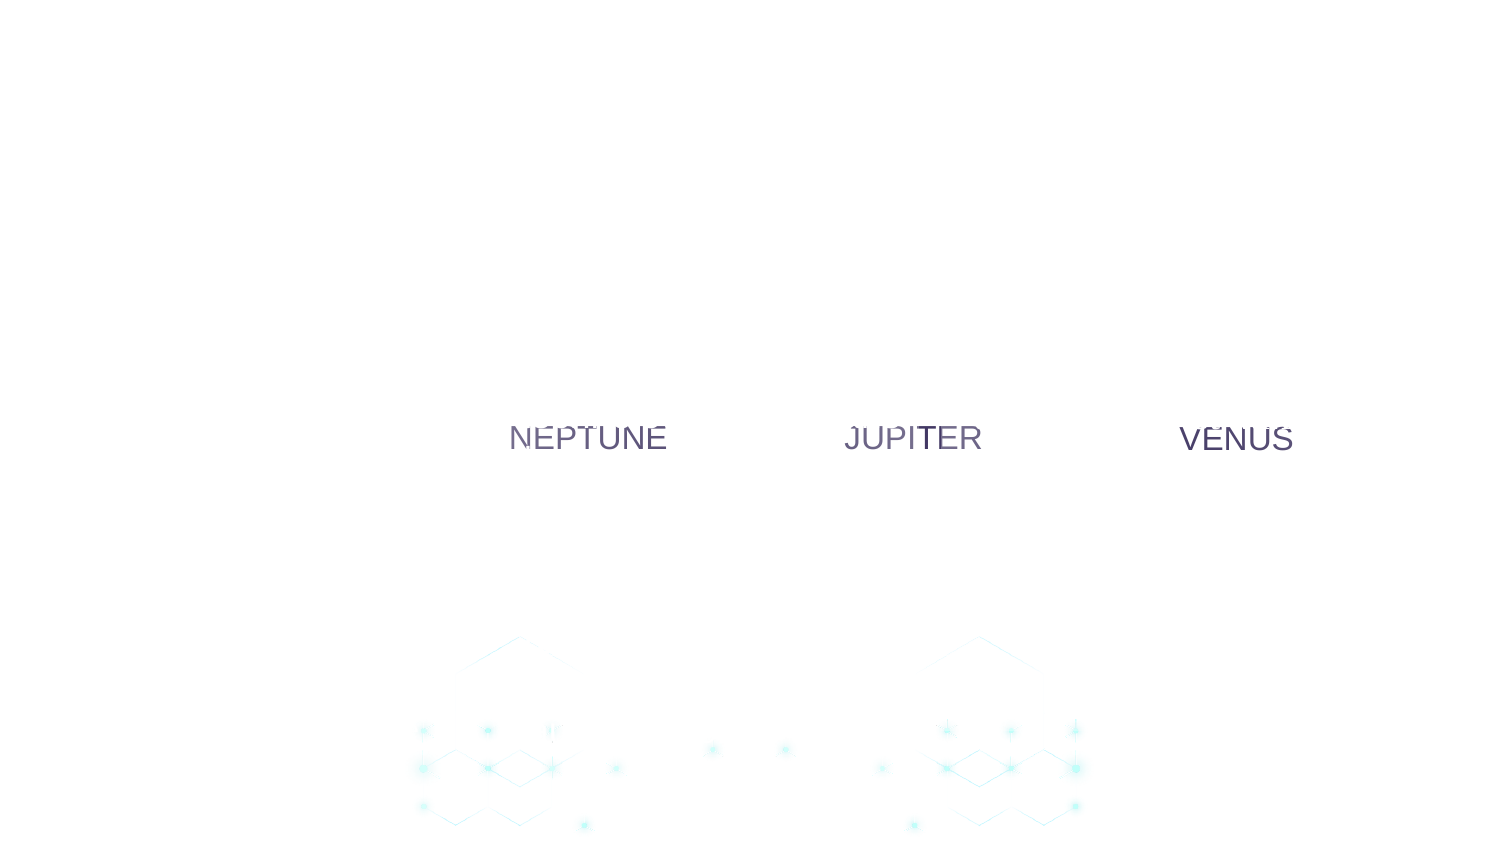

03
# HYPOTHESES

La mise en place d’un système de gestion automatisée des présences des étudiants dans les salles d’examen permettrait aux autorités de l’ISP/Bukavu de déterminer avec exactitude les étudiants qui ont passé un examen quelconque par le fait que ce système enregistrera pour chaque étudiant, son heure d’entrée et celle de sortie dans la salle lors d’un examen concerné

Ce système, une fois mise en place, permettrait aux sections et aux jurys de visualiser au temps voulu les listes de présences des étudiants dans les salles d’examen sans se déplacer
L’utilisation de la technologie RFID dans la mise en place de ce système accroitrait le niveau de sa fiabilité dans la mesure où il restreindra le pointage de présence par une autre personne tierce
NEPTUNE
JUPITER
VENUS